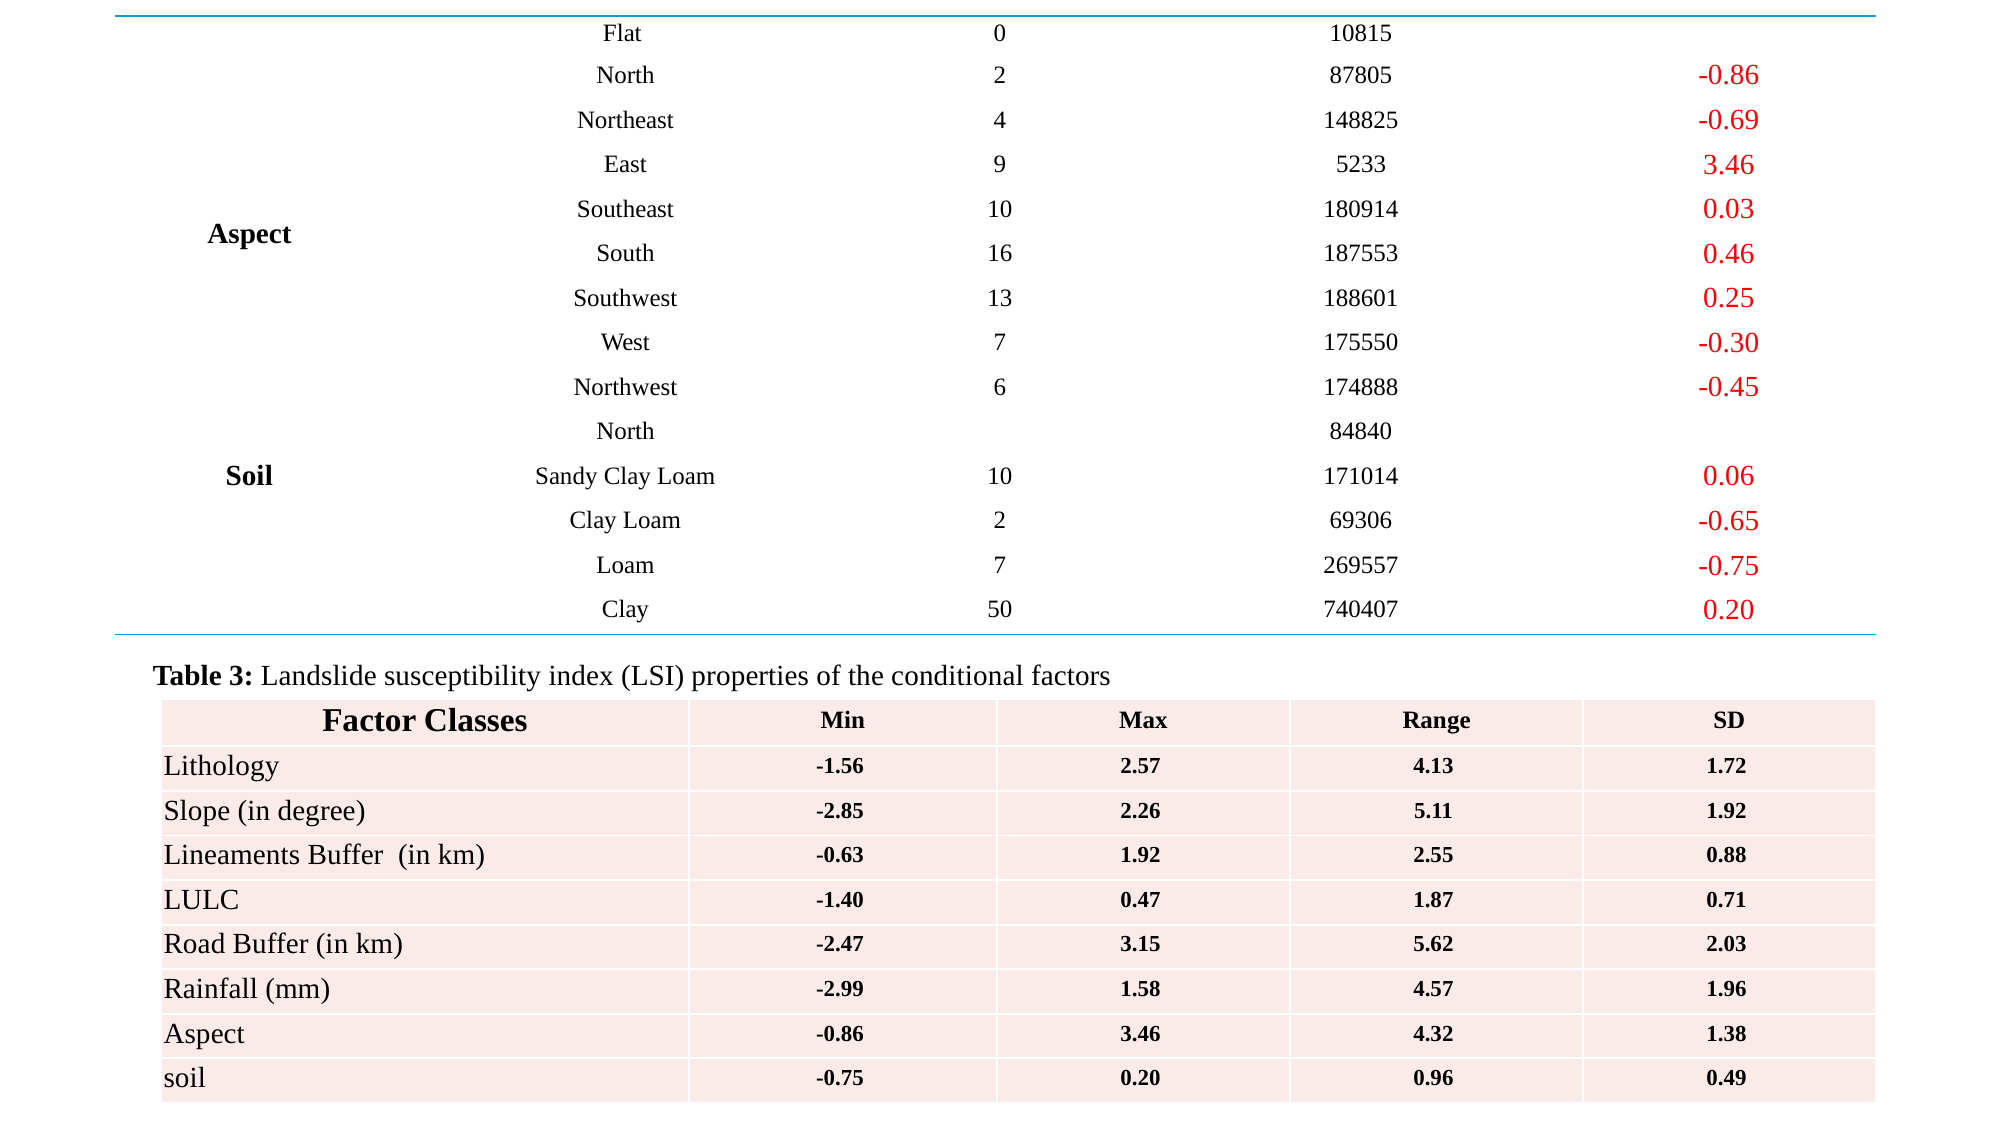

| Aspect | Flat | 0 | 10815 |  |
| --- | --- | --- | --- | --- |
|  | North | 2 | 87805 | -0.86 |
|  | Northeast | 4 | 148825 | -0.69 |
|  | East | 9 | 5233 | 3.46 |
|  | Southeast | 10 | 180914 | 0.03 |
|  | South | 16 | 187553 | 0.46 |
|  | Southwest | 13 | 188601 | 0.25 |
|  | West | 7 | 175550 | -0.30 |
|  | Northwest | 6 | 174888 | -0.45 |
|  | North |  | 84840 |  |
| Soil | Sandy Clay Loam | 10 | 171014 | 0.06 |
|  | Clay Loam | 2 | 69306 | -0.65 |
|  | Loam | 7 | 269557 | -0.75 |
|  | Clay | 50 | 740407 | 0.20 |
Table 3: Landslide susceptibility index (LSI) properties of the conditional factors
| Factor Classes | Min | Max | Range | SD |
| --- | --- | --- | --- | --- |
| Lithology | -1.56 | 2.57 | 4.13 | 1.72 |
| Slope (in degree) | -2.85 | 2.26 | 5.11 | 1.92 |
| Lineaments Buffer (in km) | -0.63 | 1.92 | 2.55 | 0.88 |
| LULC | -1.40 | 0.47 | 1.87 | 0.71 |
| Road Buffer (in km) | -2.47 | 3.15 | 5.62 | 2.03 |
| Rainfall (mm) | -2.99 | 1.58 | 4.57 | 1.96 |
| Aspect | -0.86 | 3.46 | 4.32 | 1.38 |
| soil | -0.75 | 0.20 | 0.96 | 0.49 |